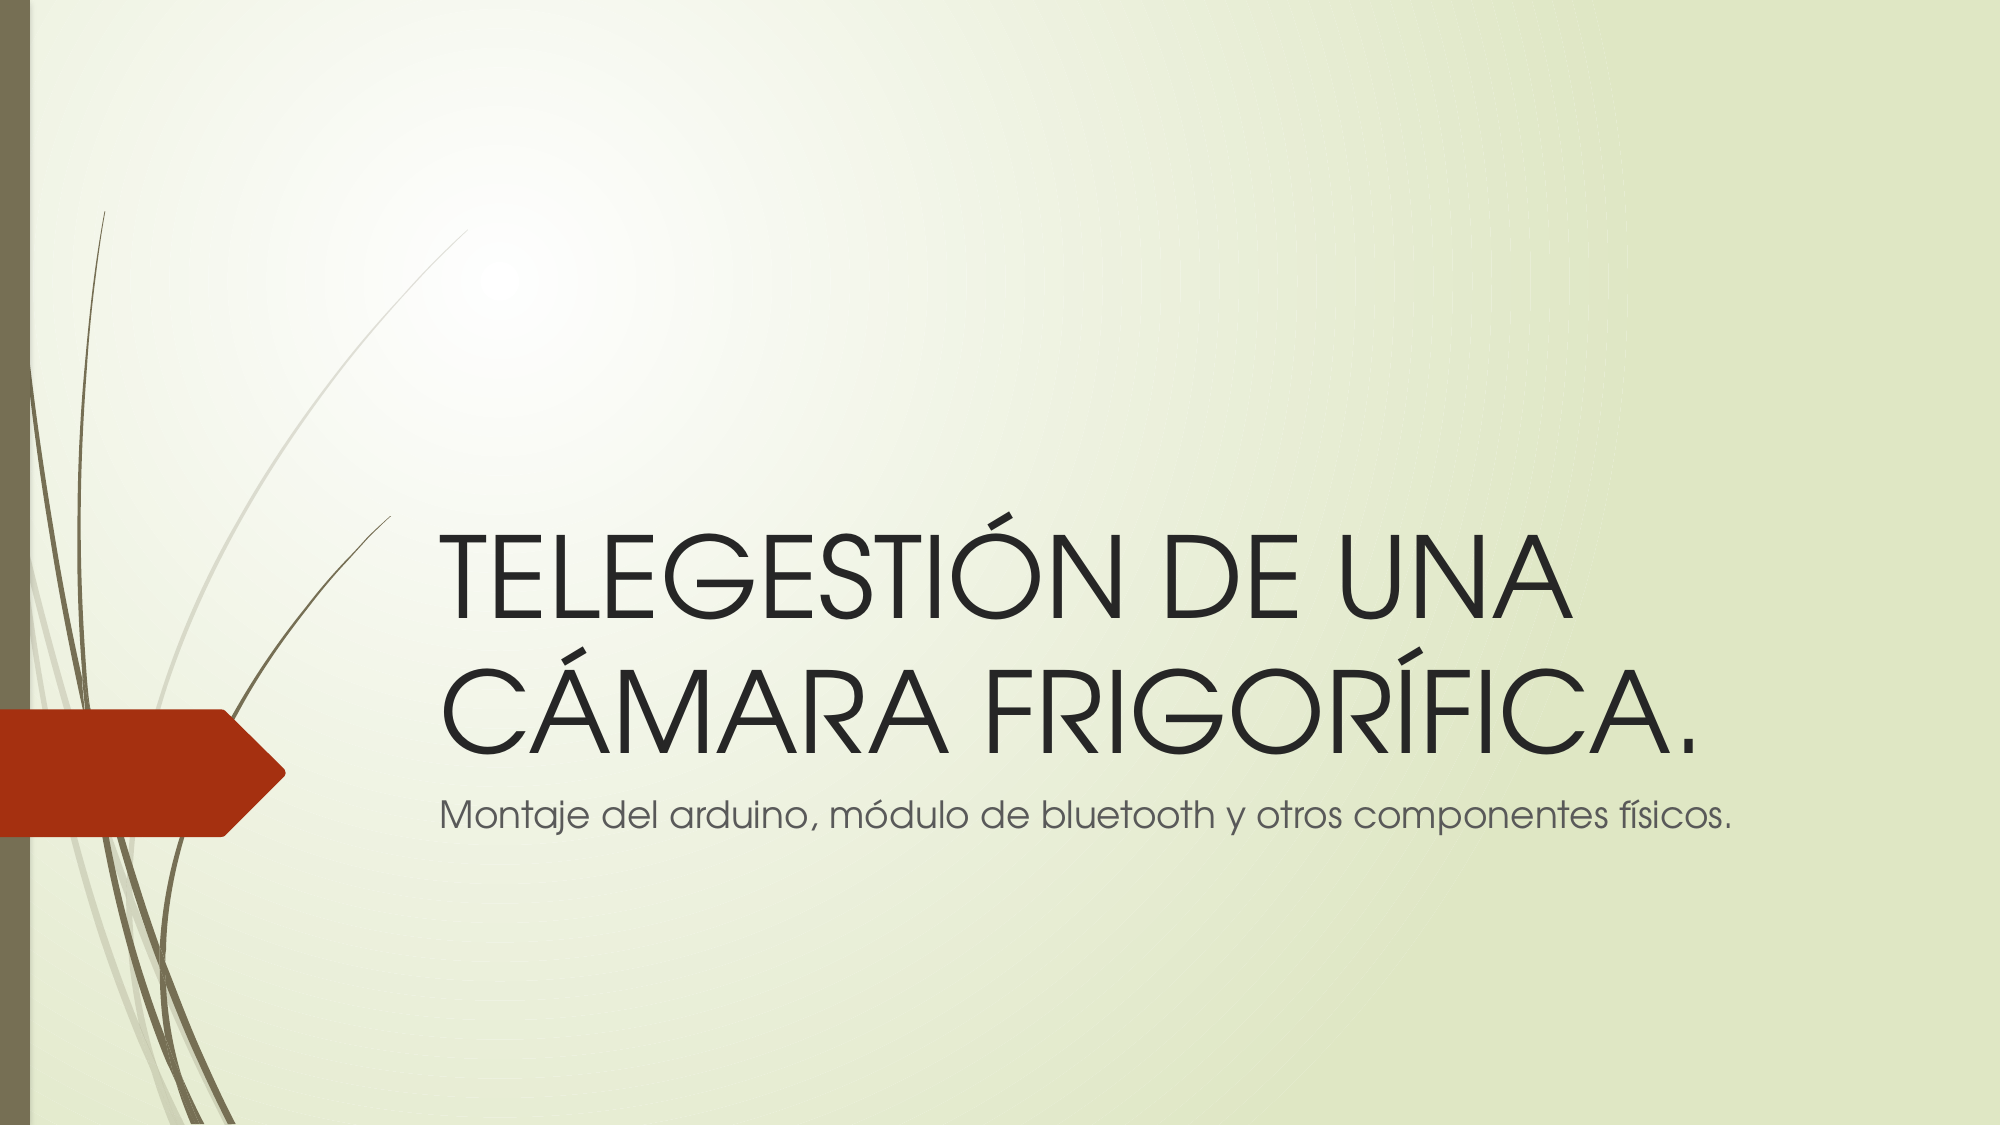

# TELEGESTIÓN DE UNA CÁMARA FRIGORÍFICA.
Montaje del arduino, módulo de bluetooth y otros componentes físicos.